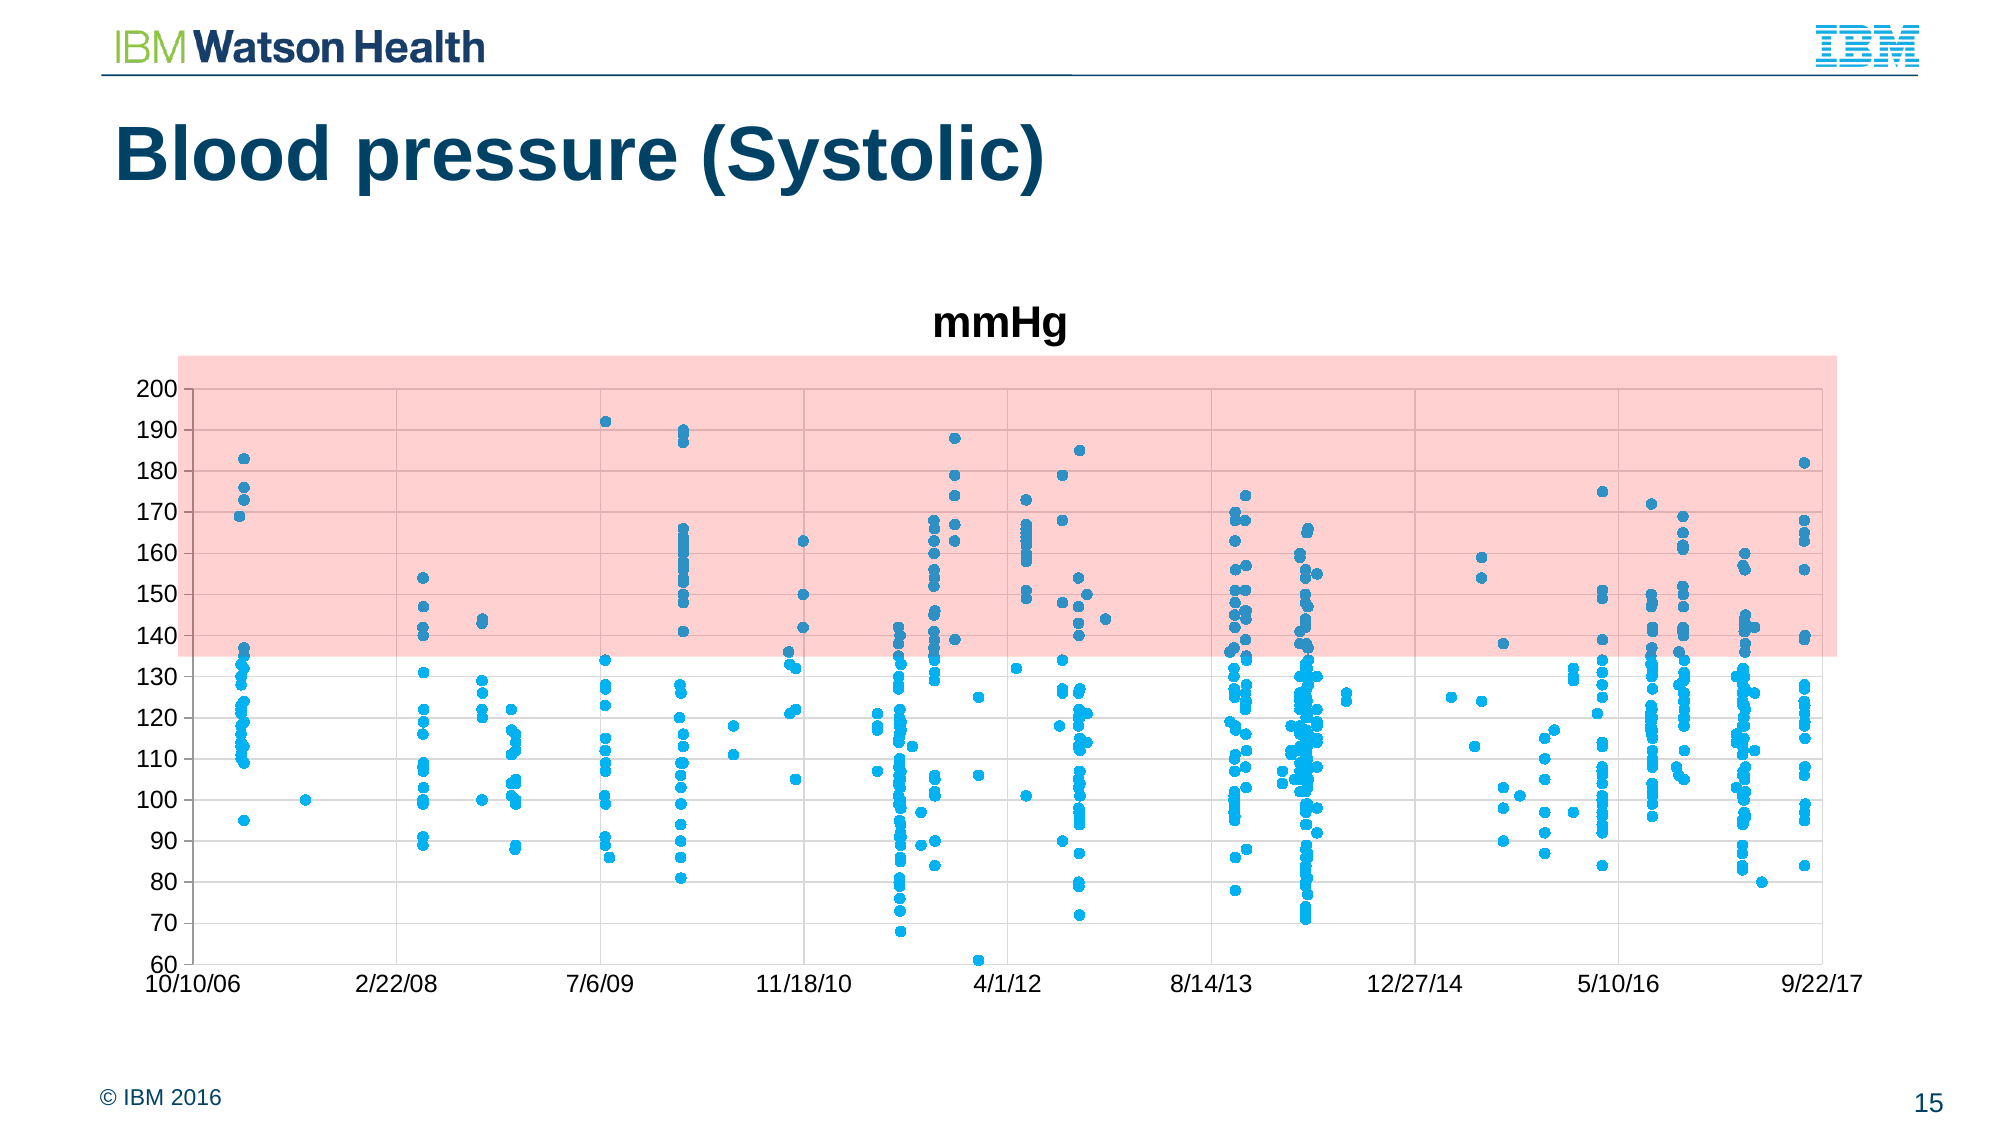

# Blood pressure (Systolic)

### Chart:

| Category | mmHg |
|---|---|